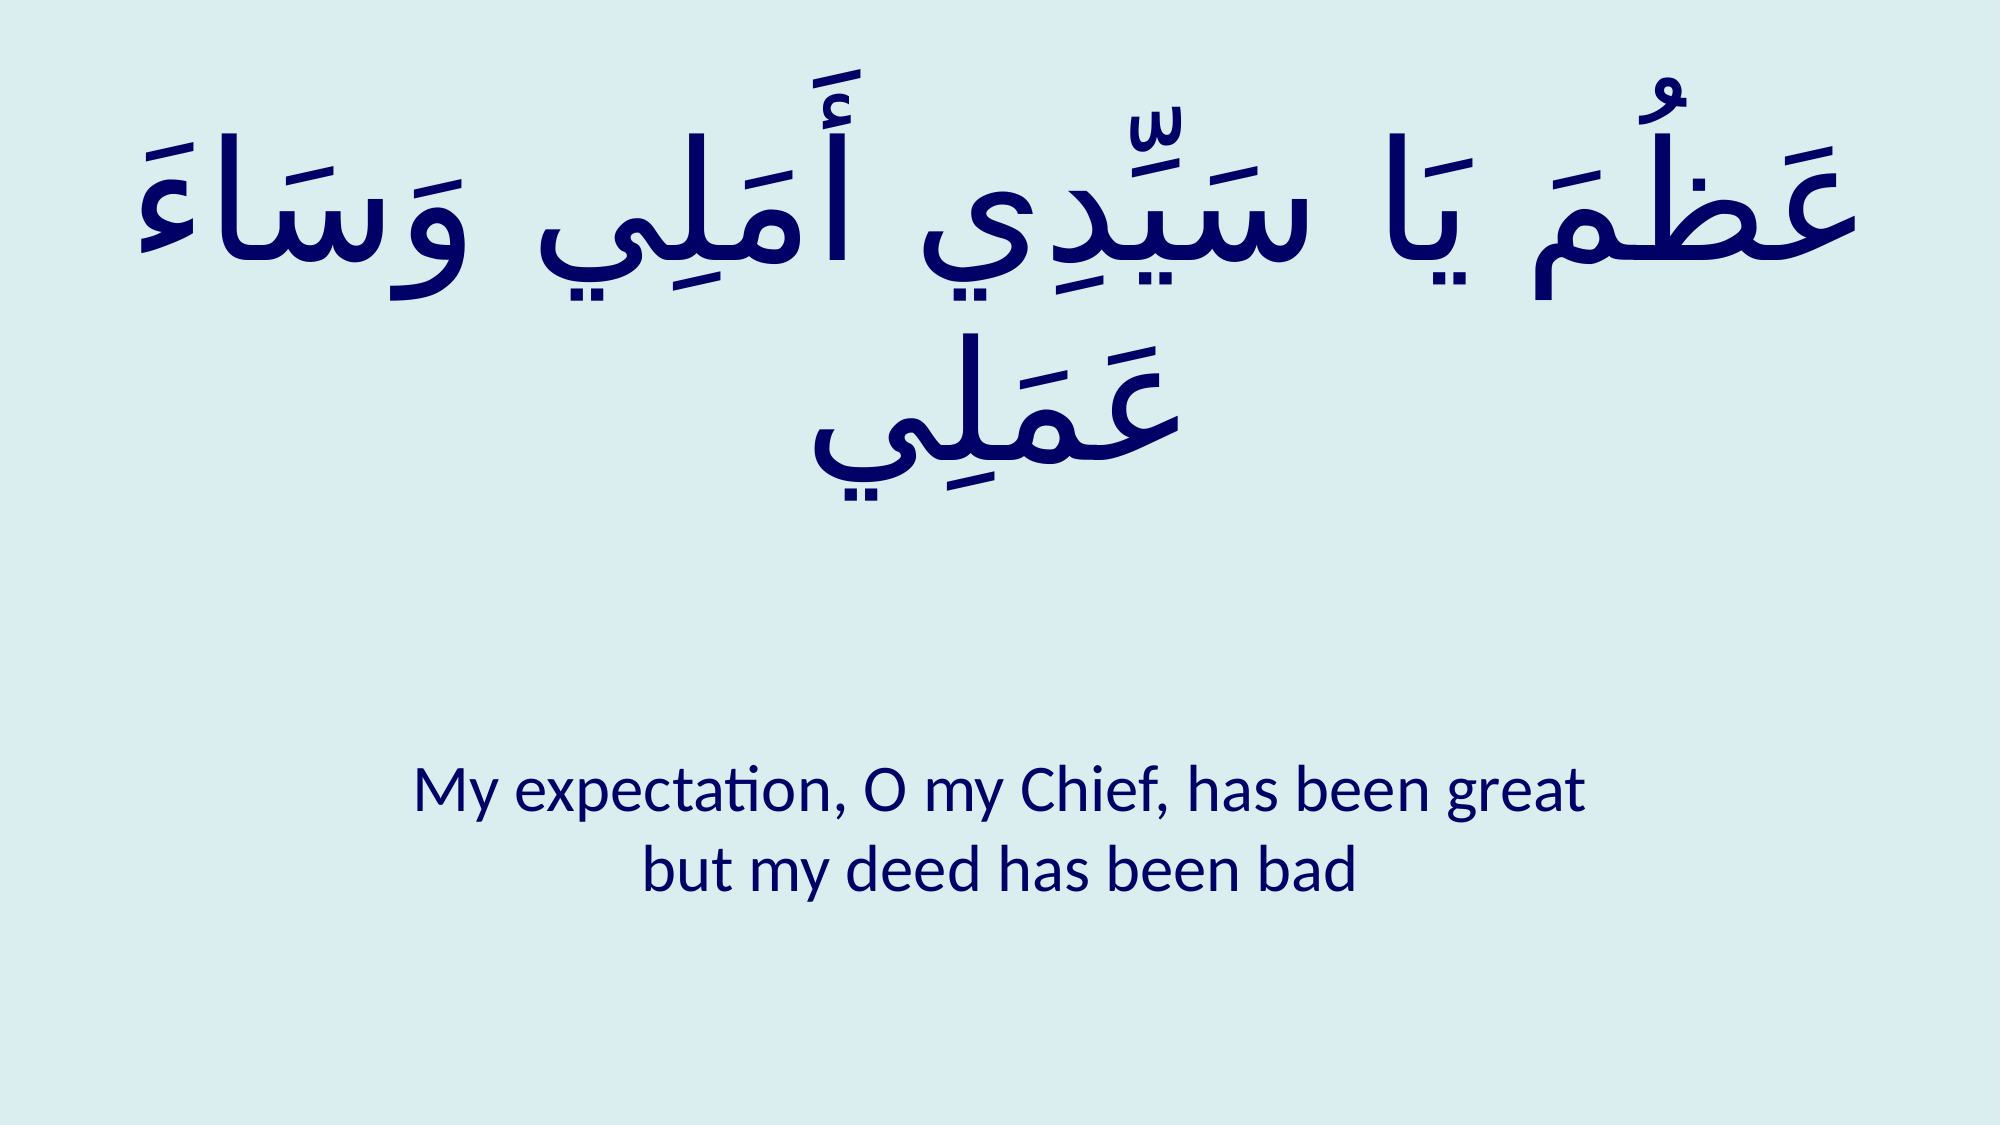

# عَظُمَ يَا سَيِّدِي أَمَلِي وَسَاءَ عَمَلِي
My expectation, O my Chief, has been great but my deed has been bad